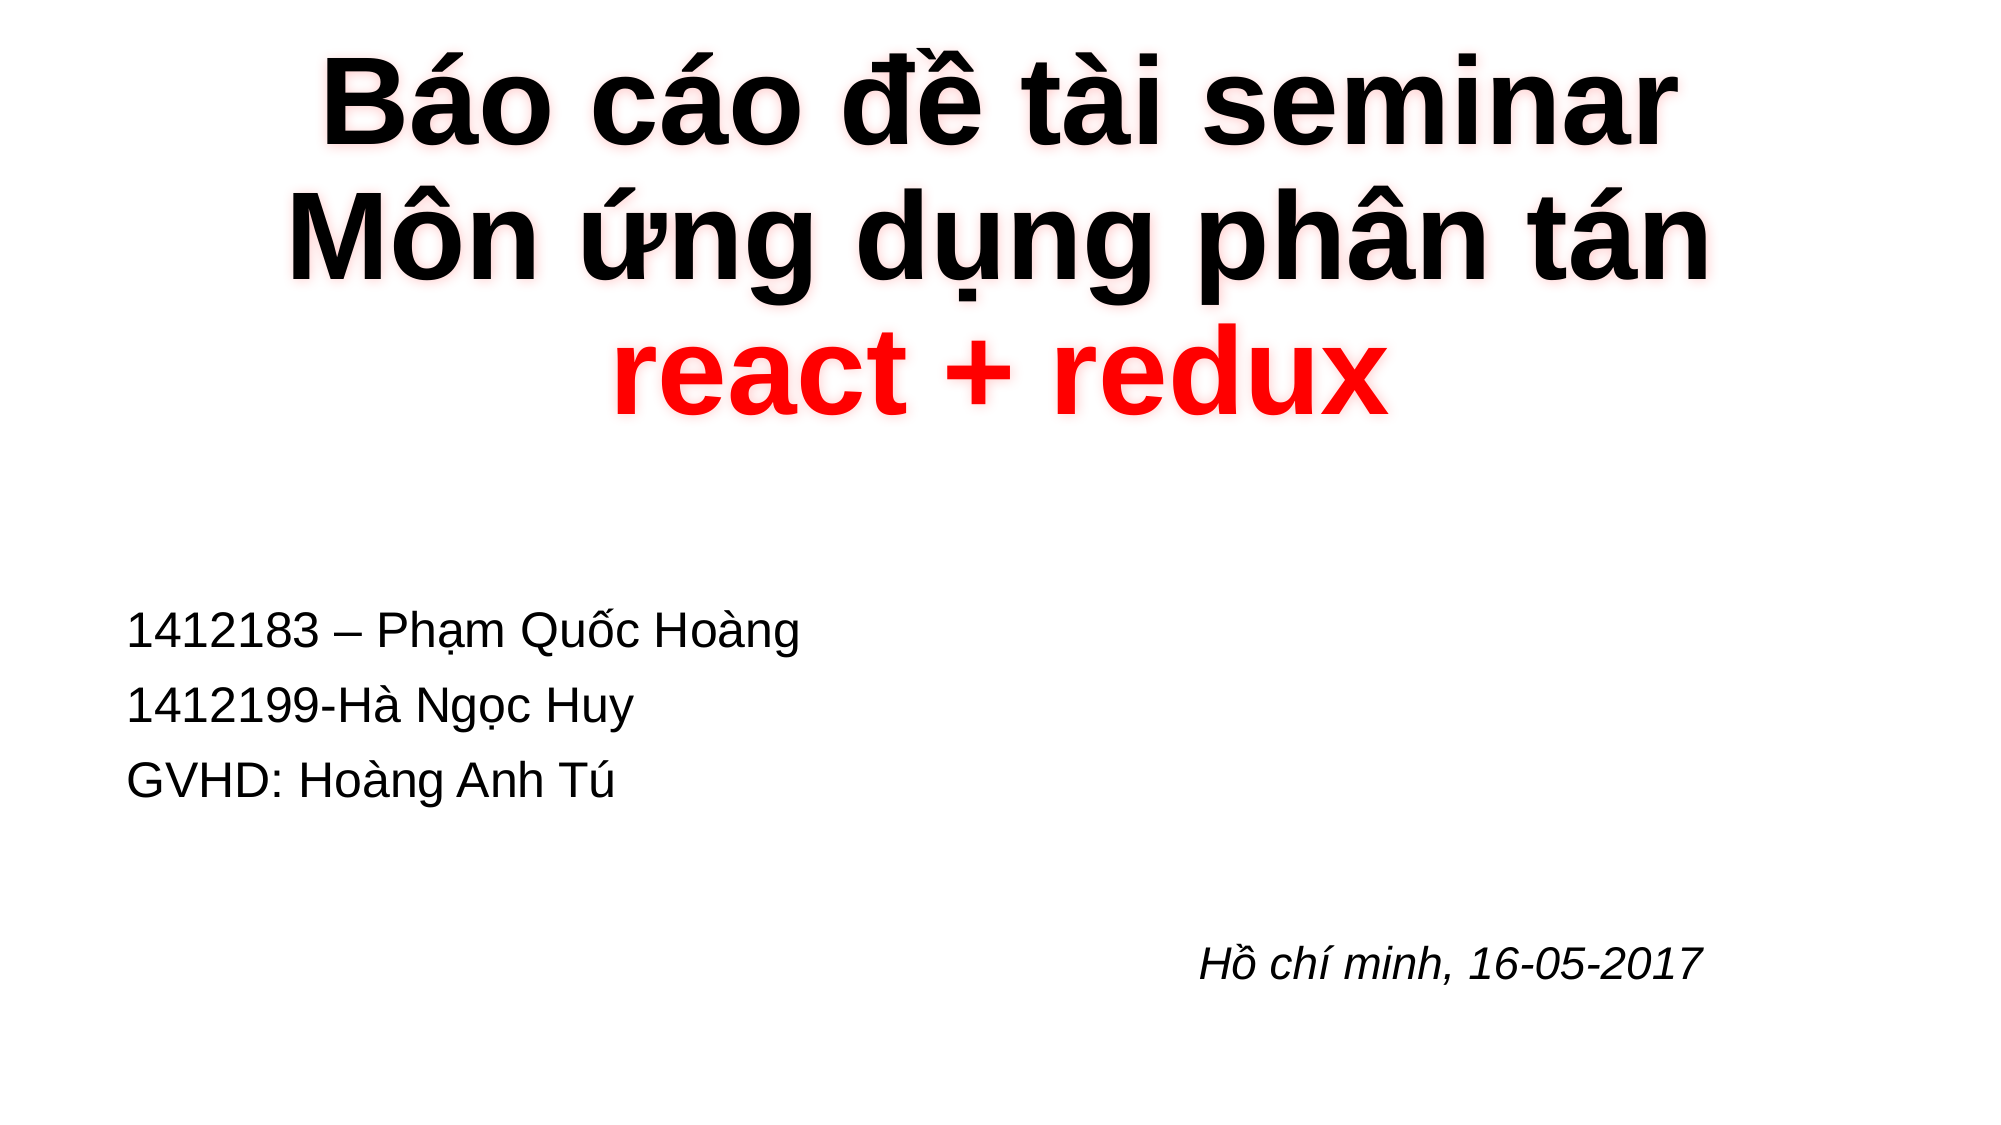

# Báo cáo đề tài seminar Môn ứng dụng phân tán react + redux
1412183 – Phạm Quốc Hoàng
1412199-Hà Ngọc Huy
GVHD: Hoàng Anh Tú
Hồ chí minh, 16-05-2017